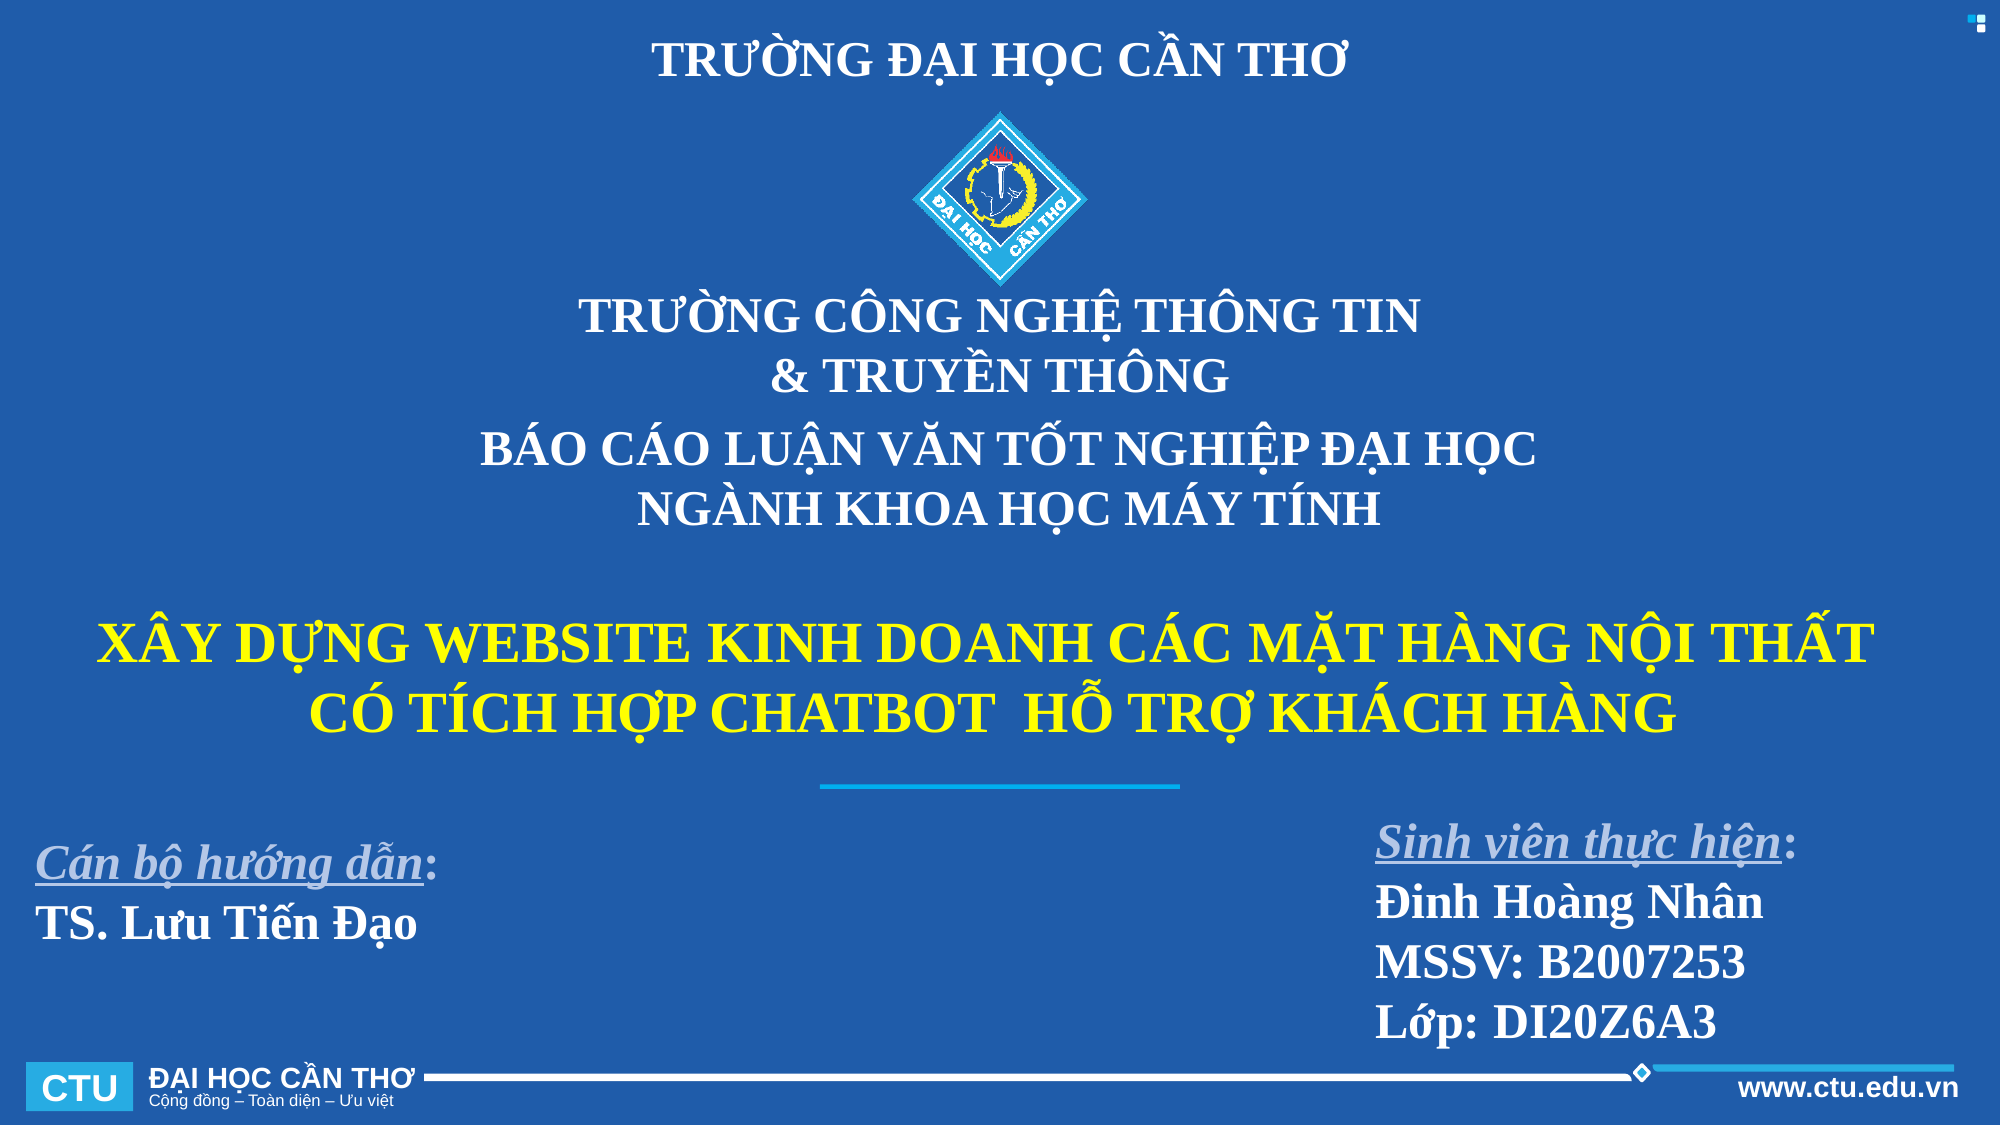

TRƯỜNG ĐẠI HỌC CẦN THƠ
TRƯỜNG CÔNG NGHỆ THÔNG TIN
& TRUYỀN THÔNG

BÁO CÁO LUẬN VĂN TỐT NGHIỆP ĐẠI HỌC
NGÀNH KHOA HỌC MÁY TÍNH
XÂY DỰNG WEBSITE KINH DOANH CÁC MẶT HÀNG NỘI THẤT
CÓ TÍCH HỢP CHATBOT  HỖ TRỢ KHÁCH HÀNG

Sinh viên thực hiện:
Đinh Hoàng Nhân
MSSV: B2007253
Lớp: DI20Z6A3

Cán bộ hướng dẫn:
TS. Lưu Tiến Đạo